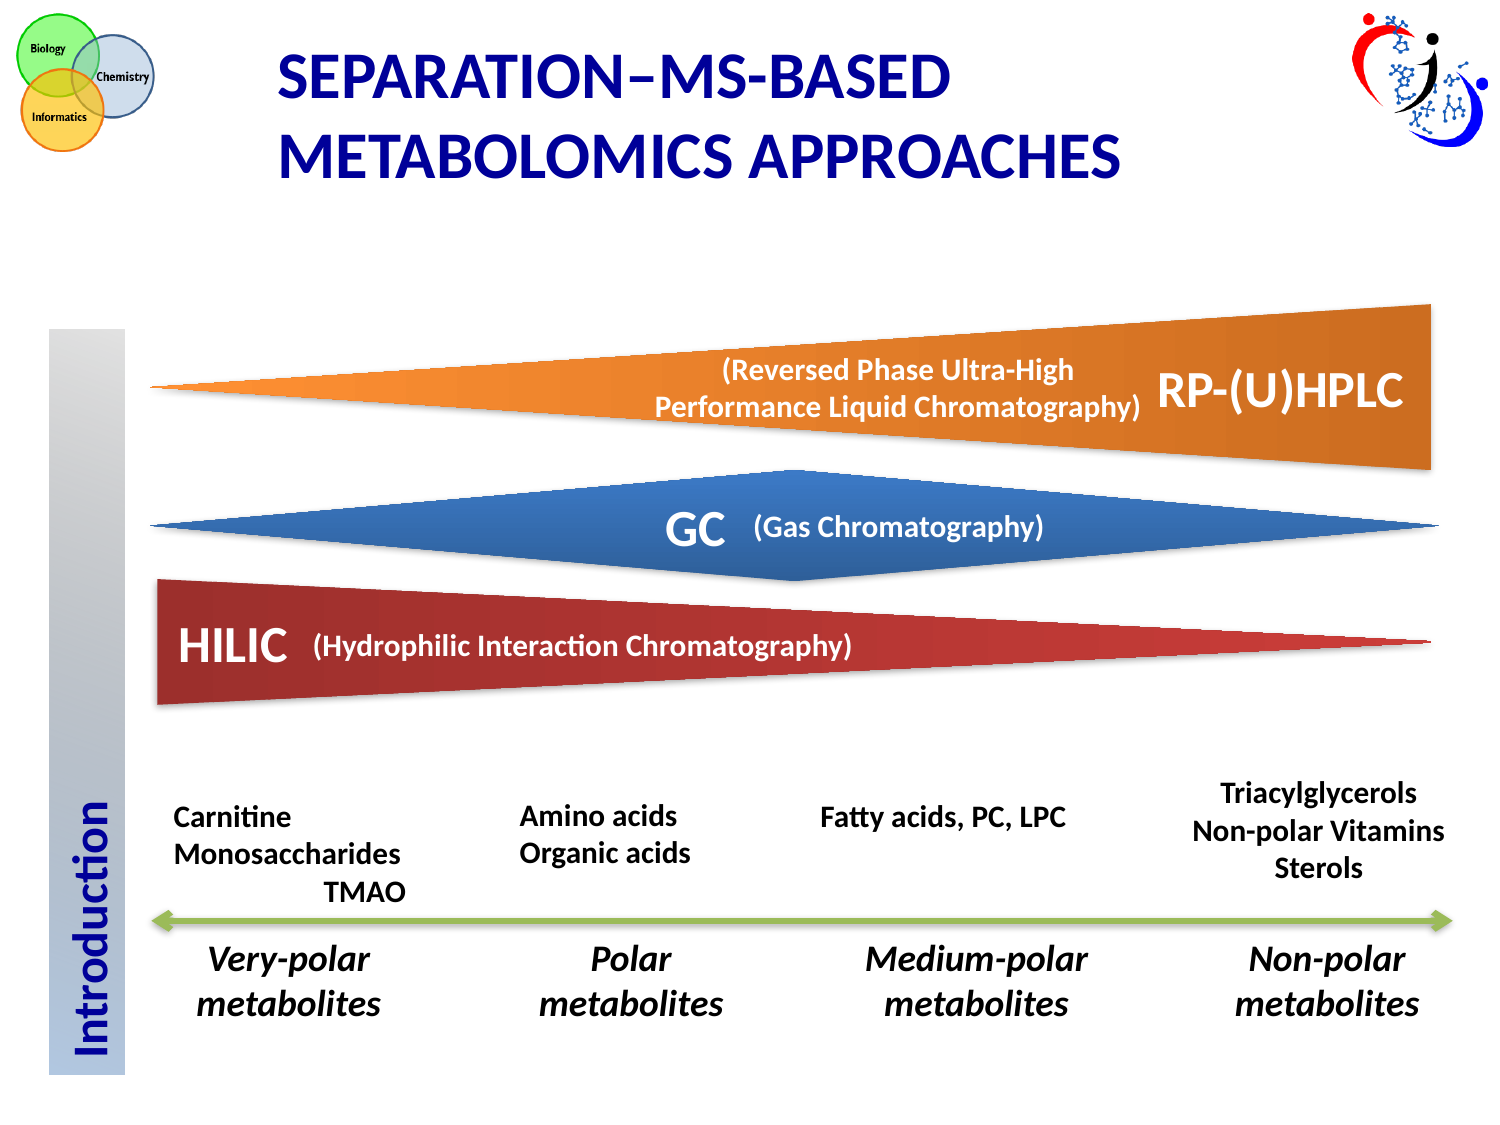

SEPARATION–MS-BASED METABOLOMICS APPROACHES
(Reversed Phase Ultra-High Performance Liquid Chromatography)
RP-(U)HPLC

GC
(Gas Chromatography)
HILIC
(Hydrophilic Interaction Chromatography)
Introduction
Triacylglycerols
Non-polar Vitamins
Sterols
Amino acids
Organic acids
Carnitine
Monosaccharides
	TMAO
Fatty acids, PC, LPC
Very-polar metabolites
Polar metabolites
Medium-polar metabolites
Non-polar metabolites